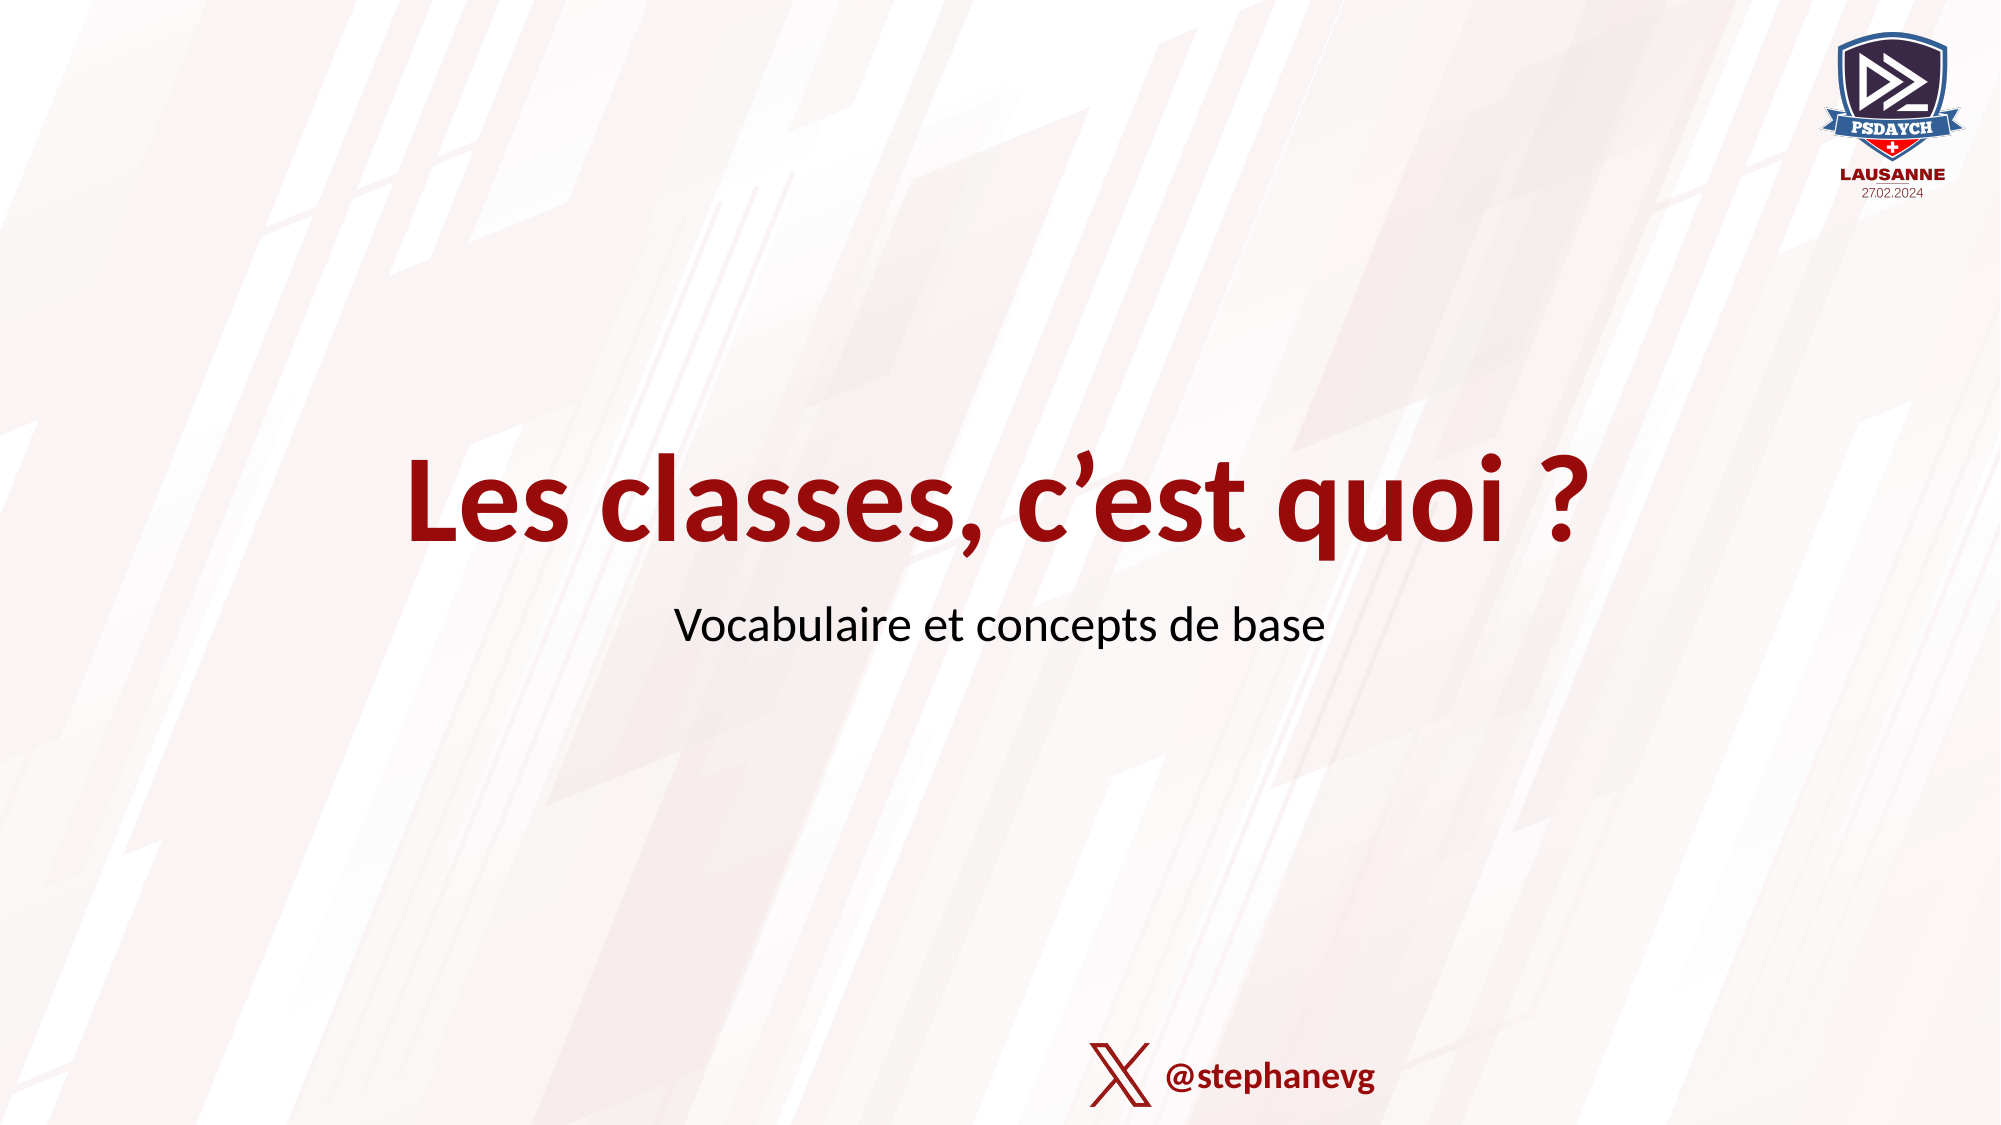

# Les classes, c’est quoi ?
Vocabulaire et concepts de base